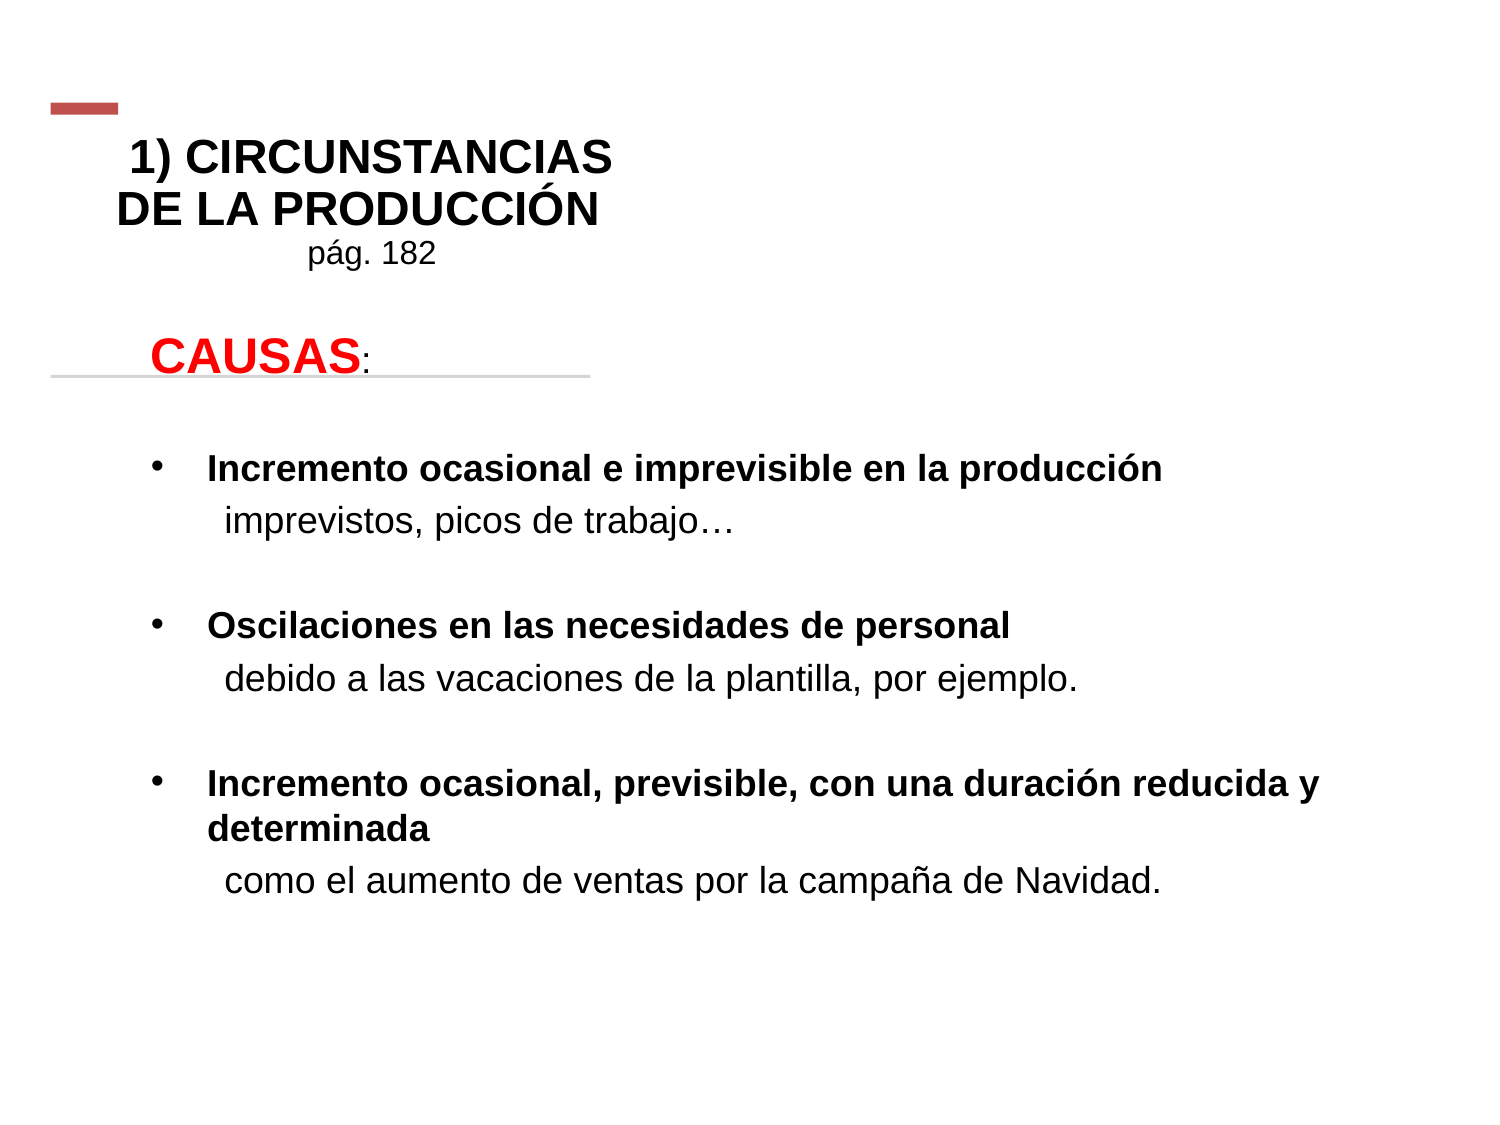

# 1) CIRCUNSTANCIAS DE LA PRODUCCIÓN   pág. 182
CAUSAS:

Incremento ocasional e imprevisible en la producción
       imprevistos, picos de trabajo…

Oscilaciones en las necesidades de personal
       debido a las vacaciones de la plantilla, por ejemplo.

Incremento ocasional, previsible, con una duración reducida y determinada
       como el aumento de ventas por la campaña de Navidad.